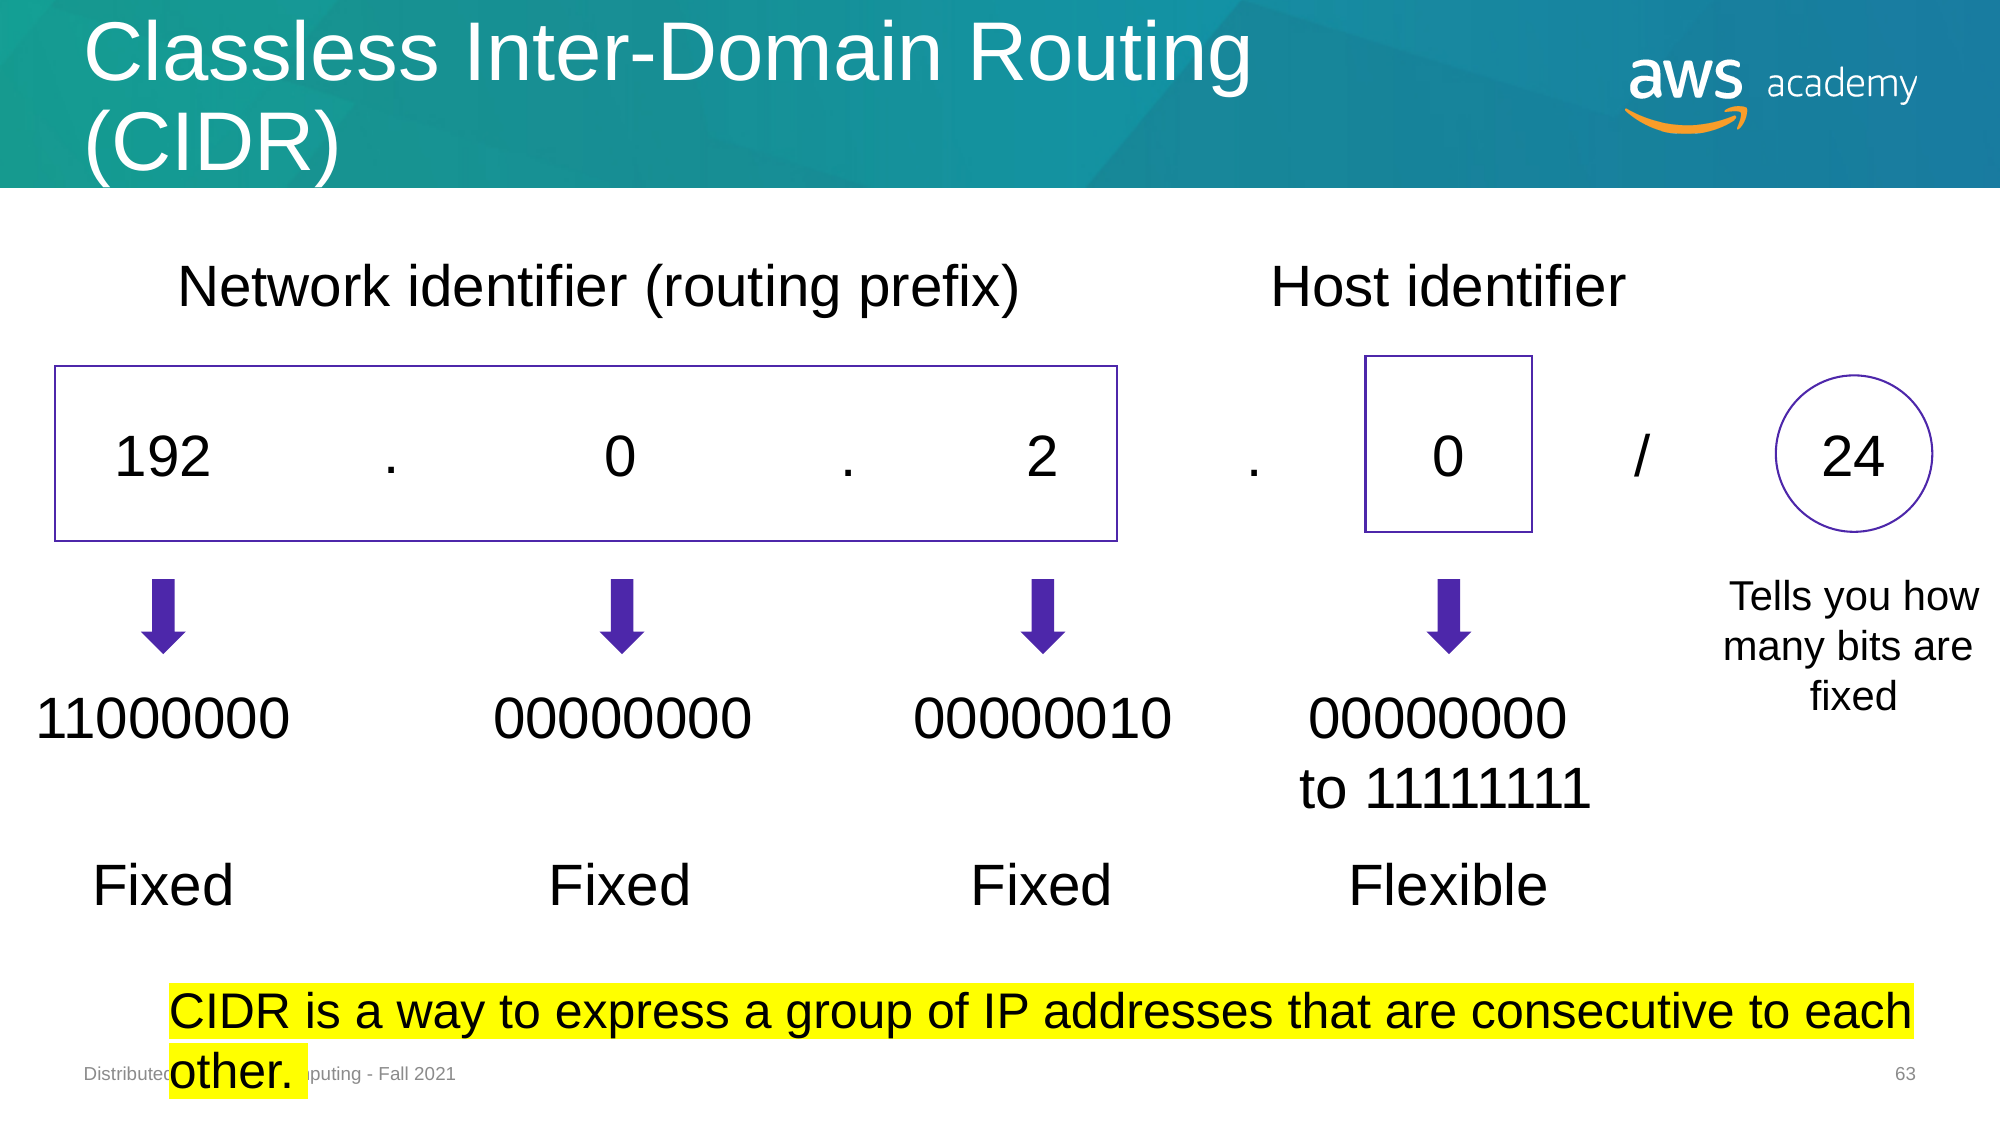

# Classless Inter-Domain Routing (CIDR)
Network identifier (routing prefix)
Host identifier

.
192
0
.
2
.
0
/
24
Tells you how
many bits are
fixed

11000000
00000000
00000010
00000000
to 11111111
Fixed
Fixed
Fixed
Flexible
CIDR is a way to express a group of IP addresses that are consecutive to each other.

Distributed and Cloud Computing - Fall 2021
63